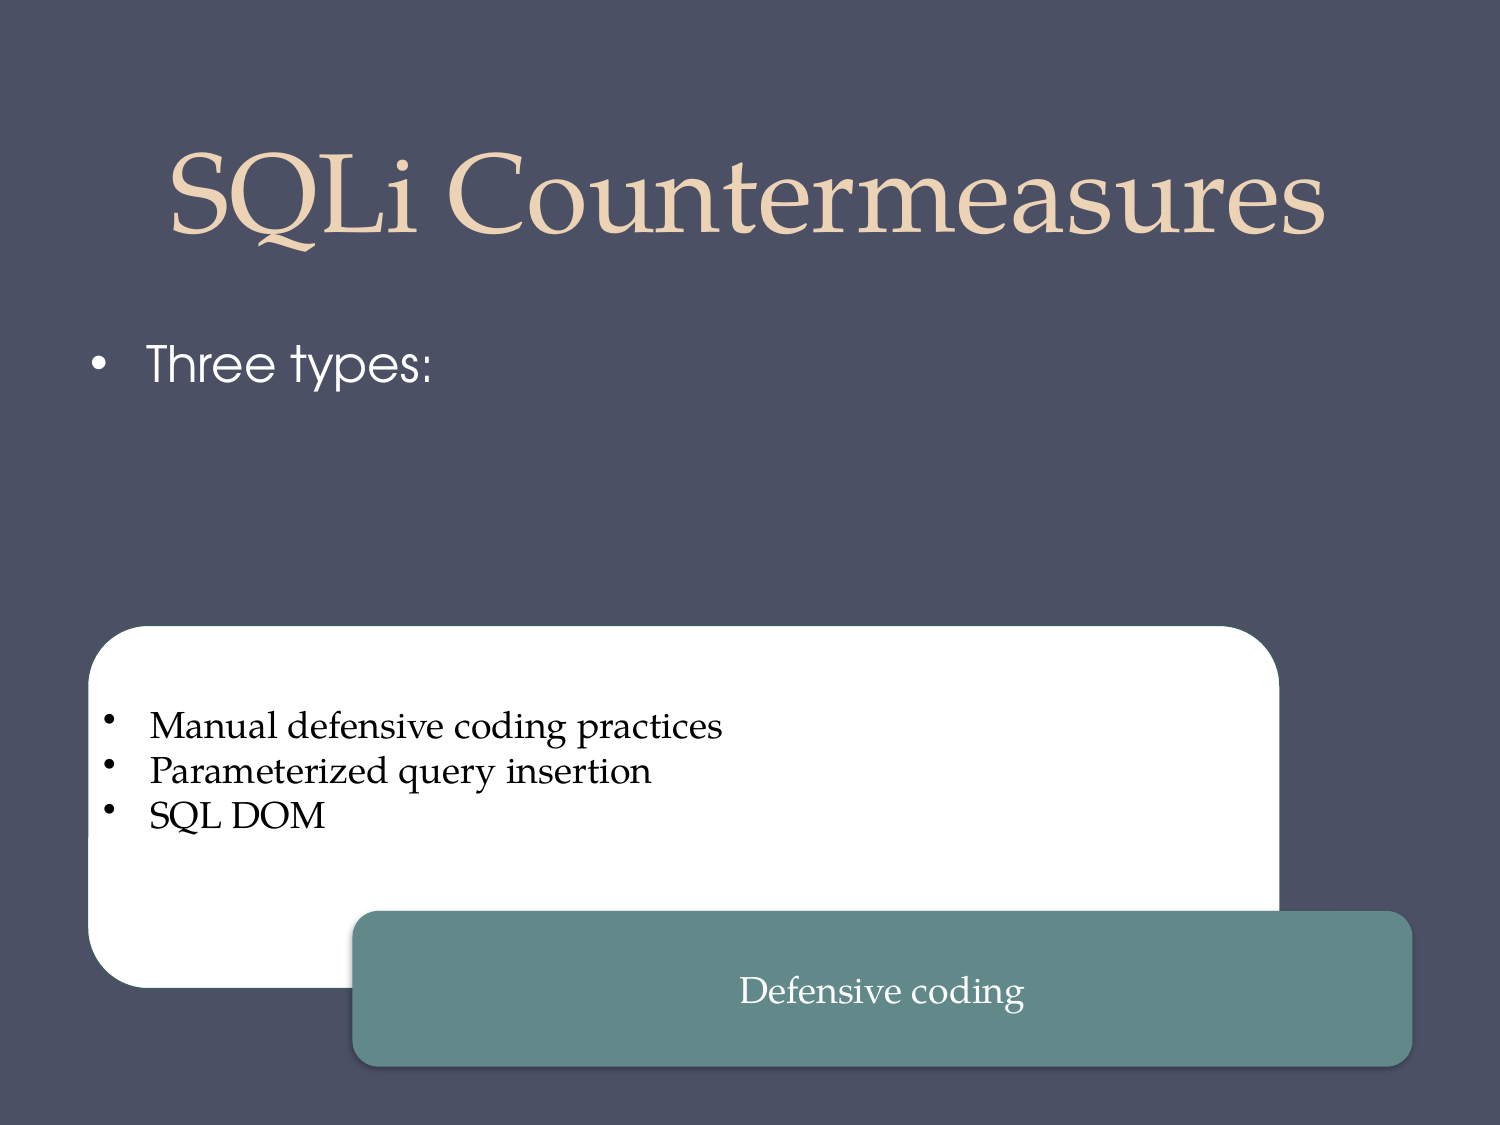

# SQLi Countermeasures
Three types:
Defensive coding
Manual defensive coding practices
Parameterized query insertion
SQL DOM